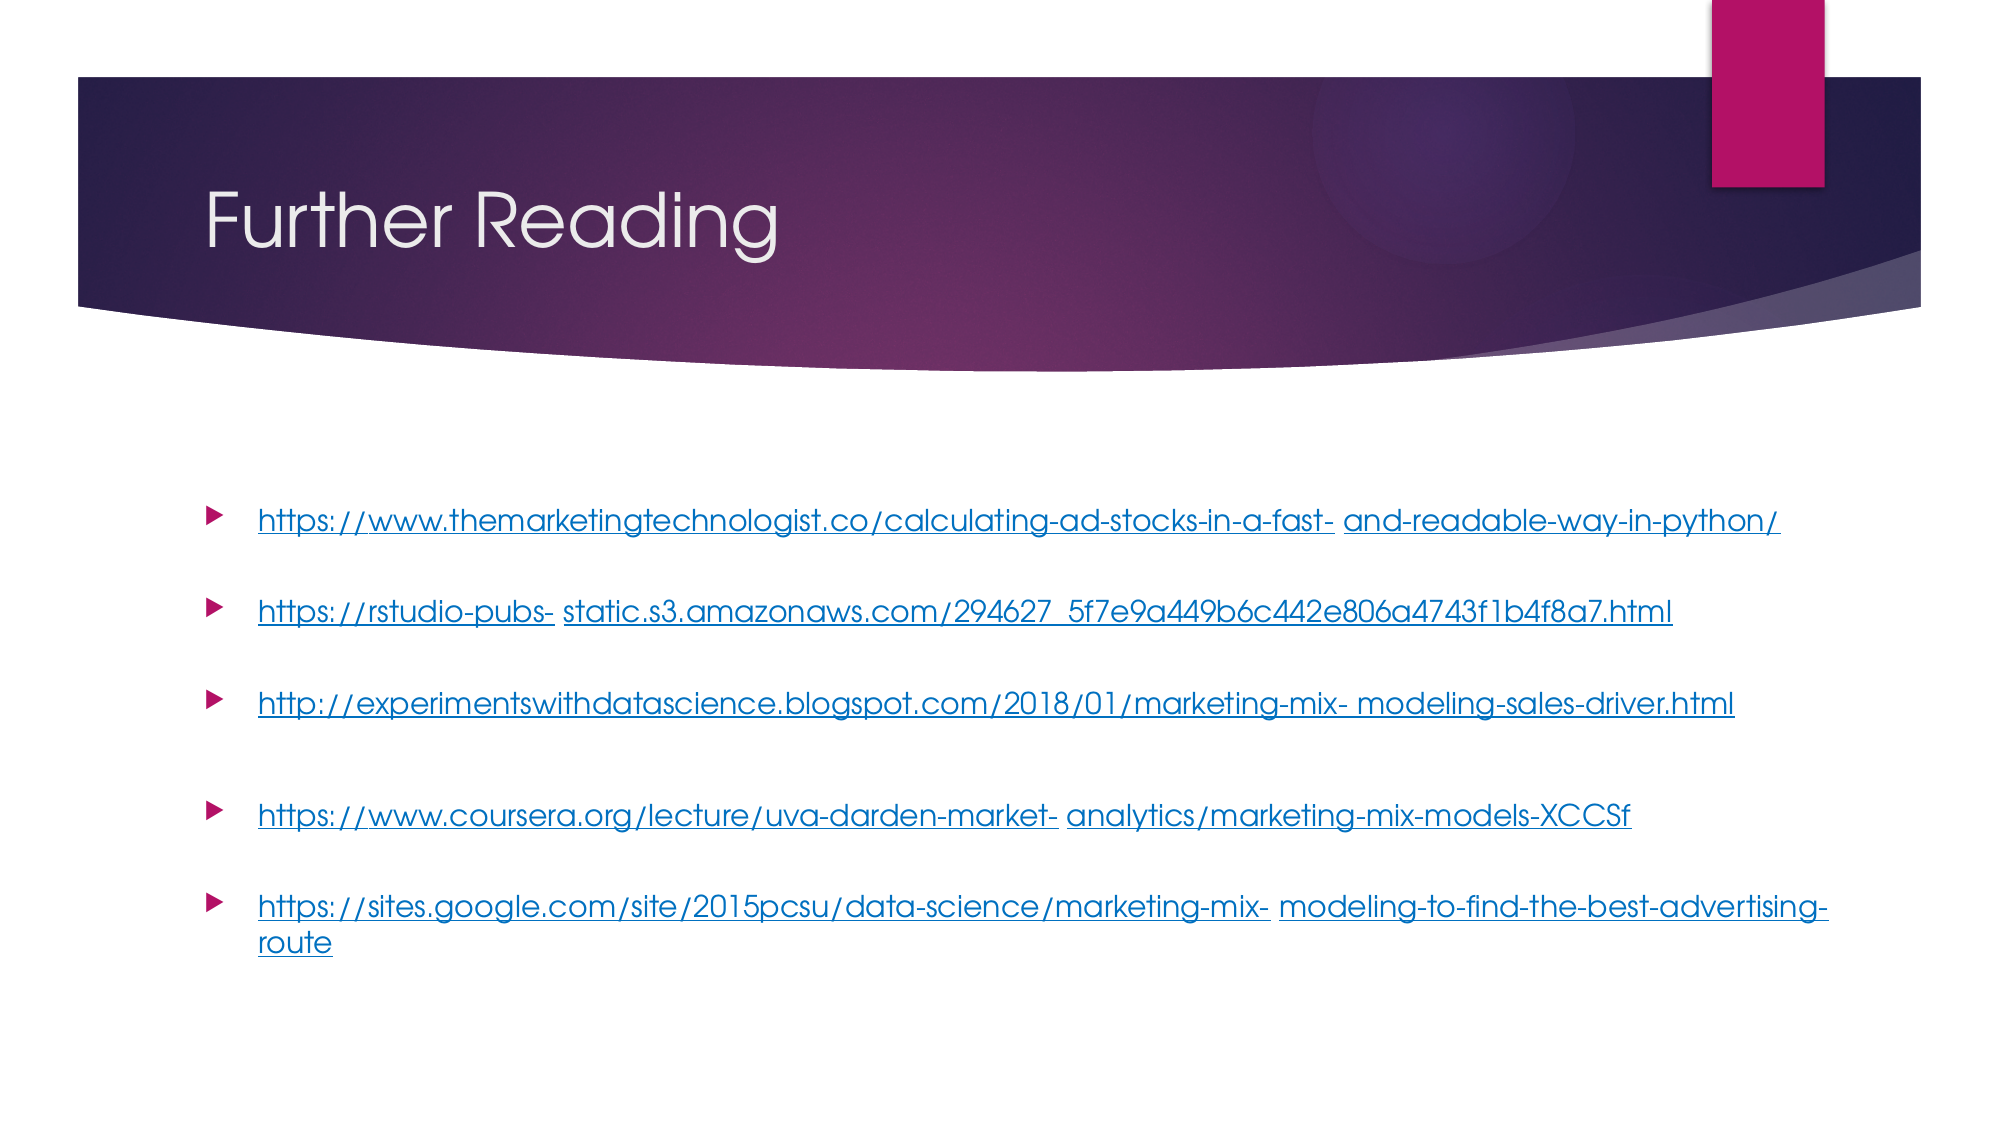

# Further Reading
https://www.themarketingtechnologist.co/calculating-ad-stocks-in-a-fast- and-readable-way-in-python/
https://rstudio-pubs- static.s3.amazonaws.com/294627_5f7e9a449b6c442e806a4743f1b4f8a7.html
http://experimentswithdatascience.blogspot.com/2018/01/marketing-mix- modeling-sales-driver.html

https://www.coursera.org/lecture/uva-darden-market- analytics/marketing-mix-models-XCCSf
https://sites.google.com/site/2015pcsu/data-science/marketing-mix- modeling-to-find-the-best-advertising-route